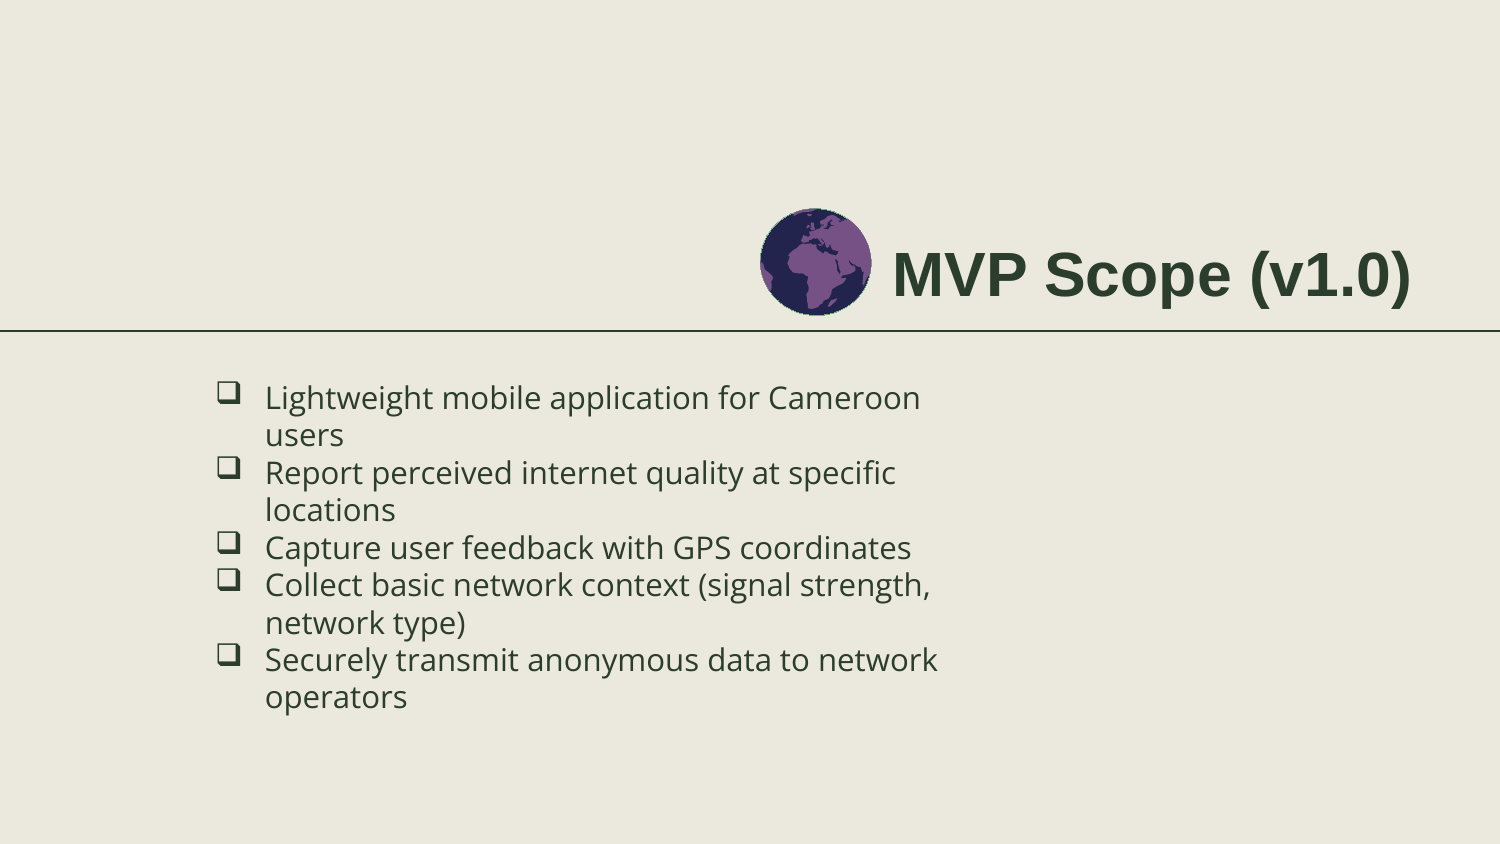

# MVP Scope (v1.0)

Lightweight mobile application for Cameroon users
Report perceived internet quality at specific locations
Capture user feedback with GPS coordinates
Collect basic network context (signal strength, network type)
Securely transmit anonymous data to network operators